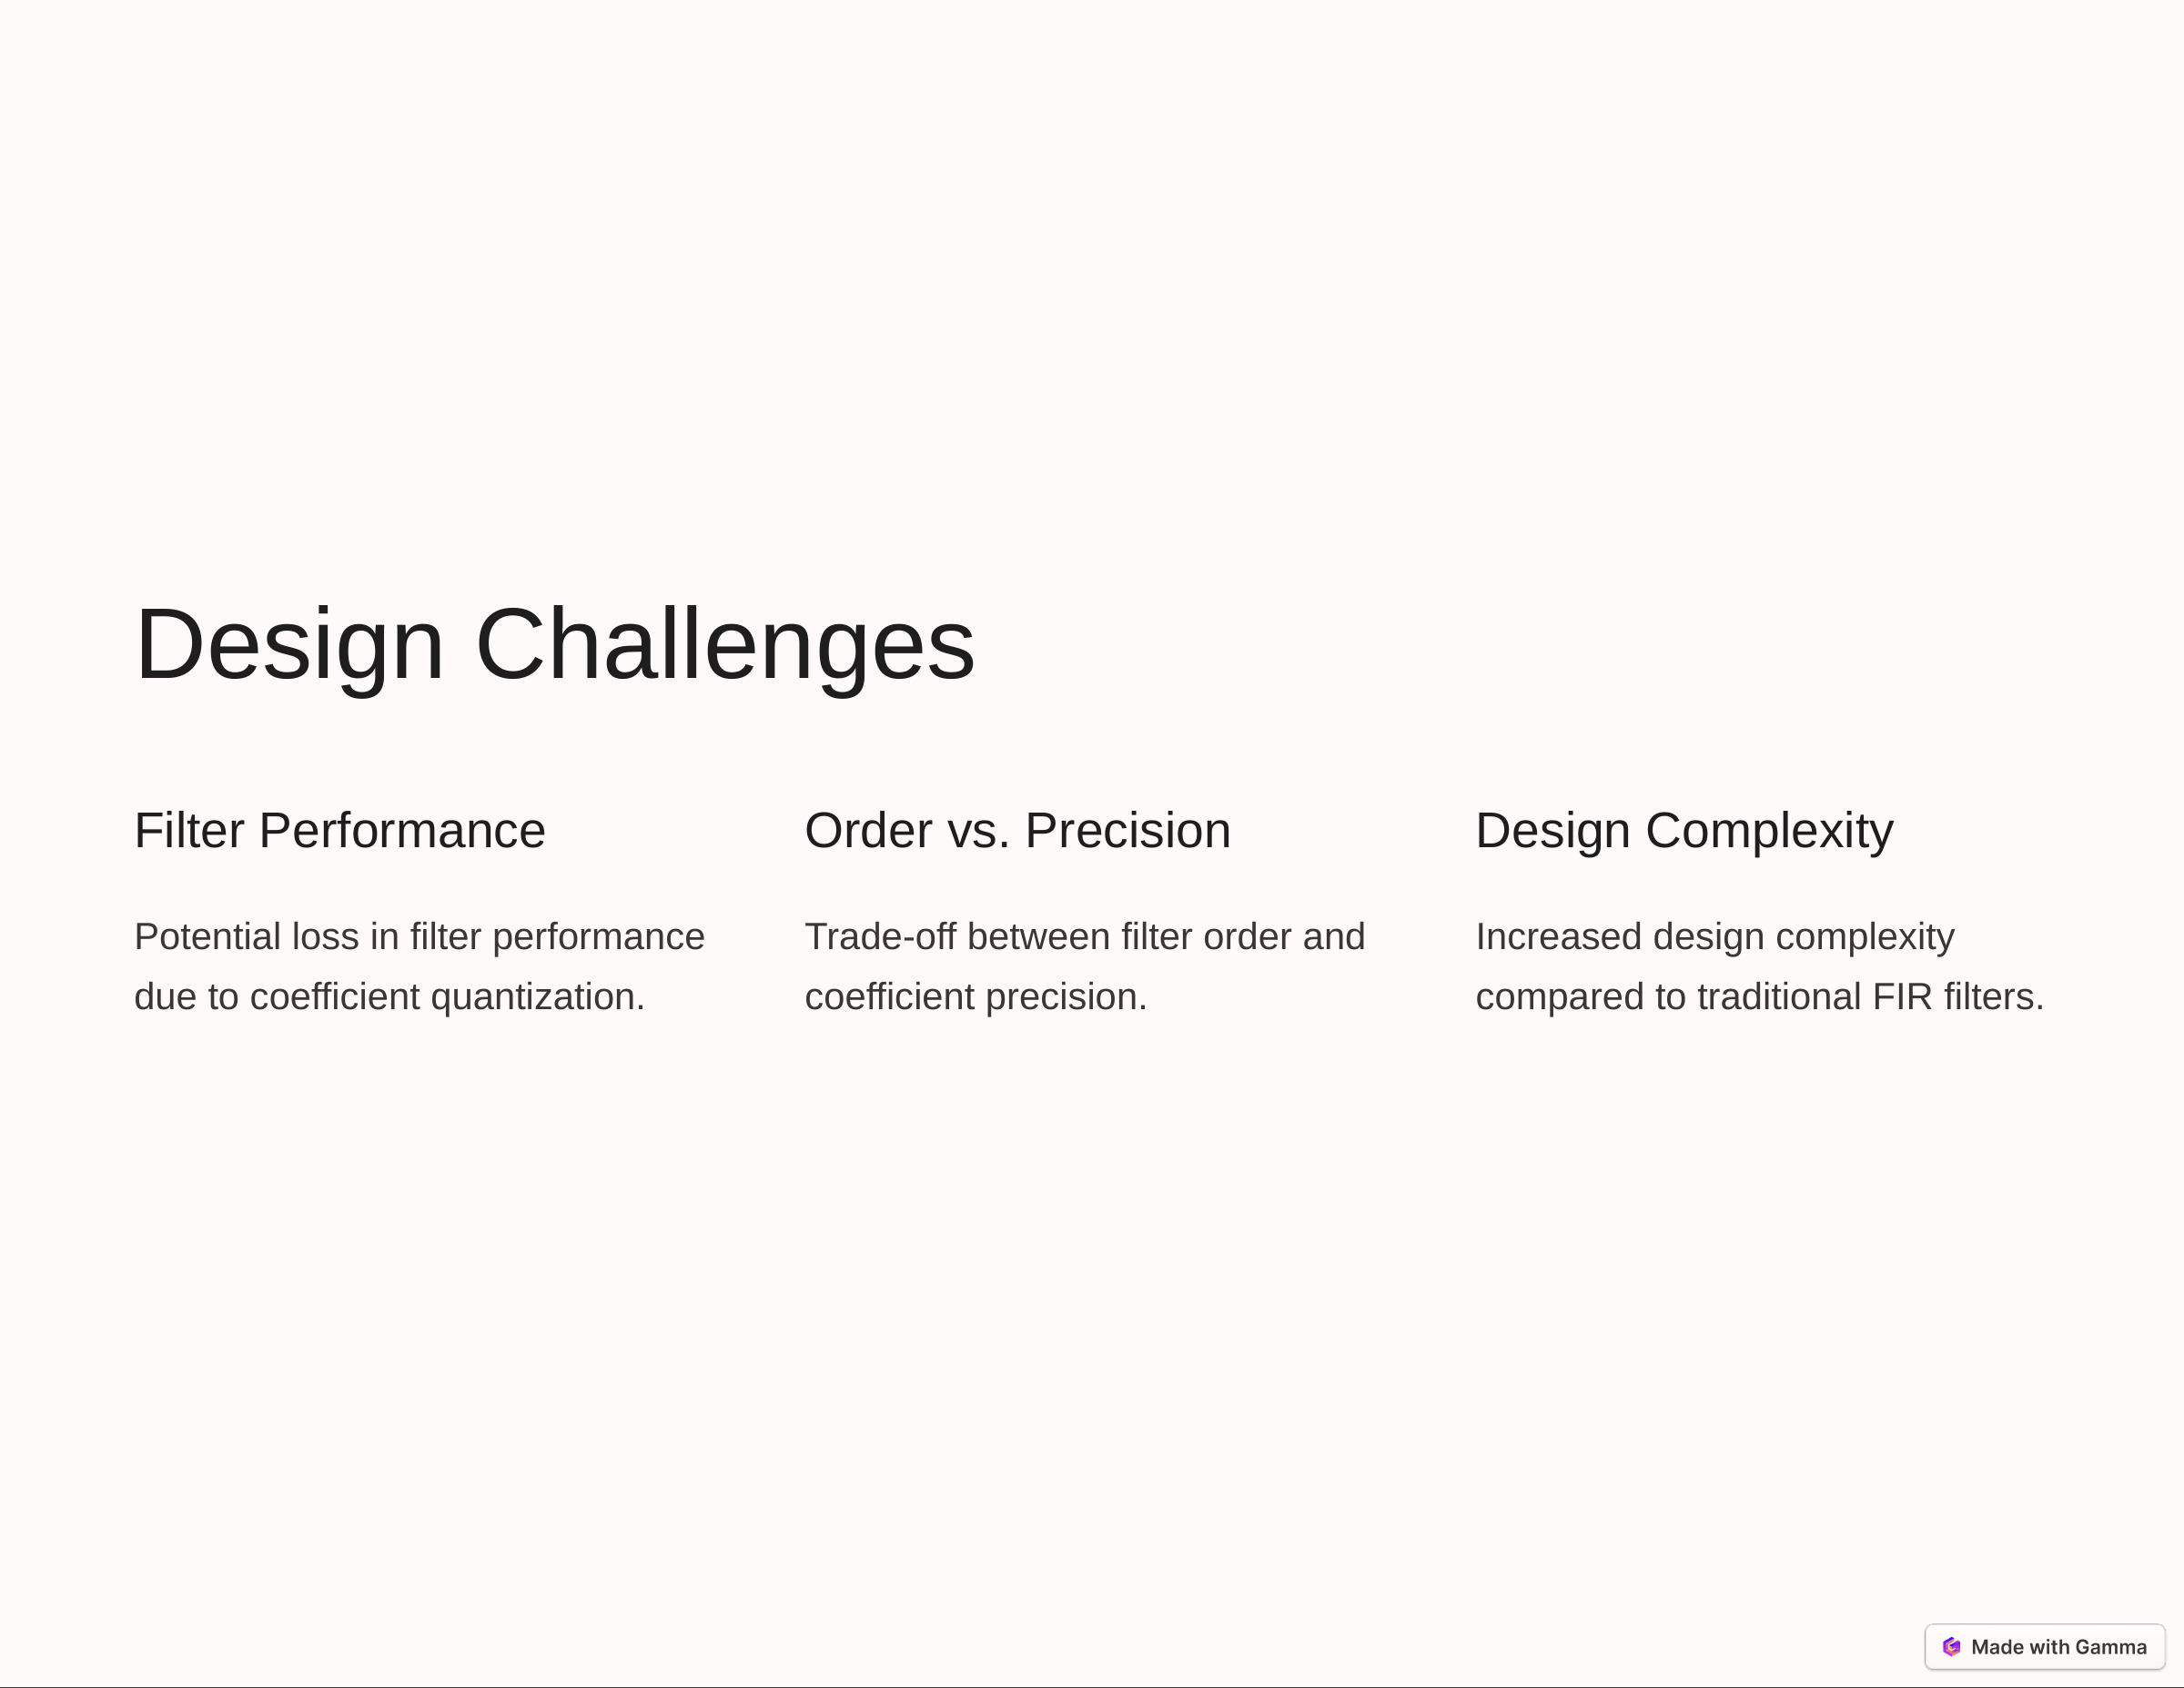

Design Challenges
Filter Performance
Order vs. Precision
Design Complexity
Potential loss in filter performance due to coefficient quantization.
Trade-off between filter order and coefficient precision.
Increased design complexity compared to traditional FIR filters.